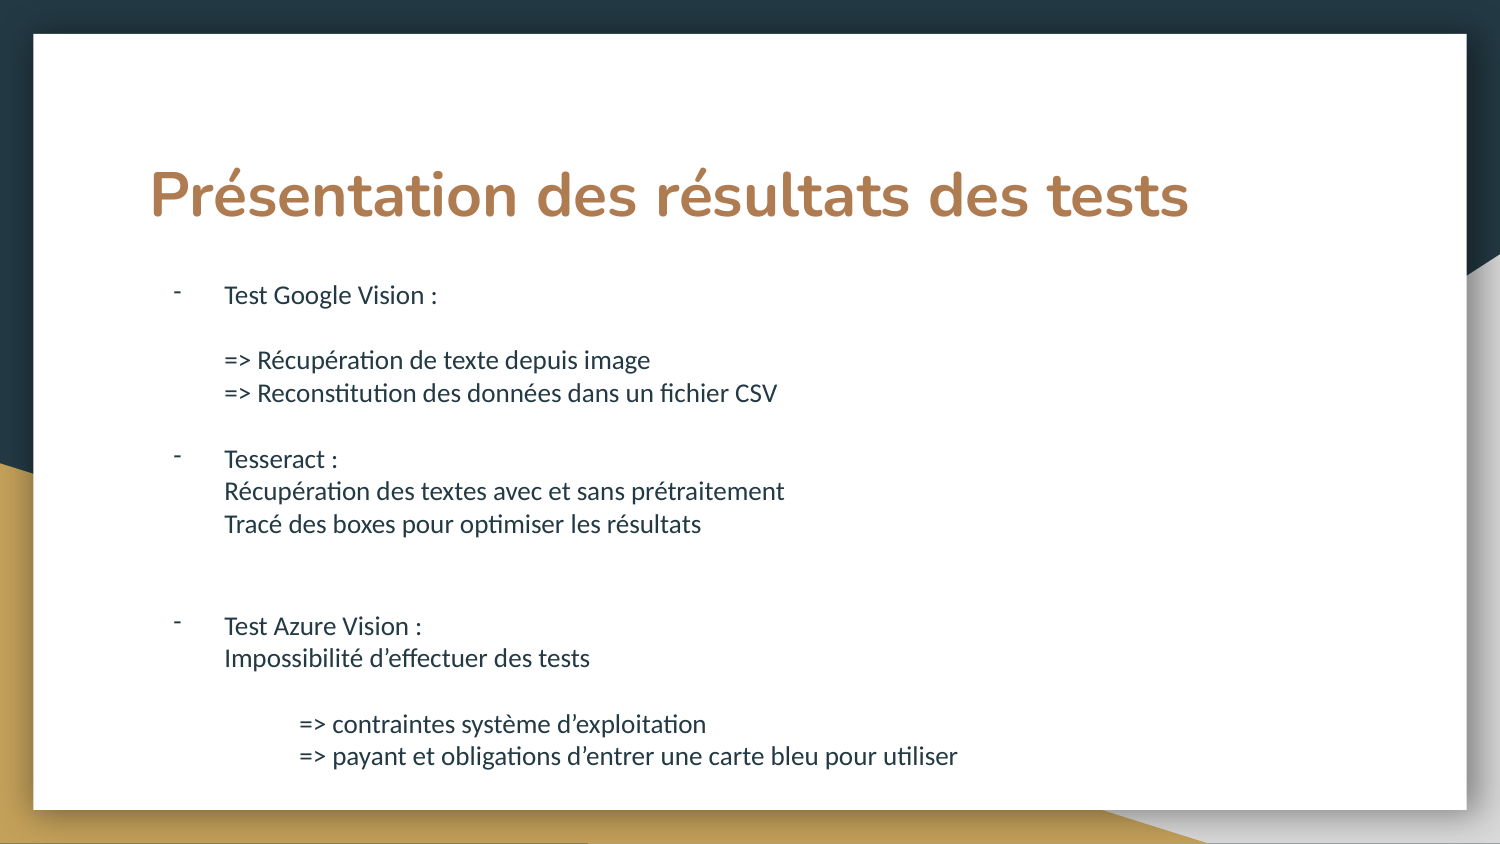

# Présentation des résultats des tests
Test Google Vision :
=> Récupération de texte depuis image
=> Reconstitution des données dans un fichier CSV
Tesseract :
Récupération des textes avec et sans prétraitement
Tracé des boxes pour optimiser les résultats

Test Azure Vision :
Impossibilité d’effectuer des tests
=> contraintes système d’exploitation
=> payant et obligations d’entrer une carte bleu pour utiliser